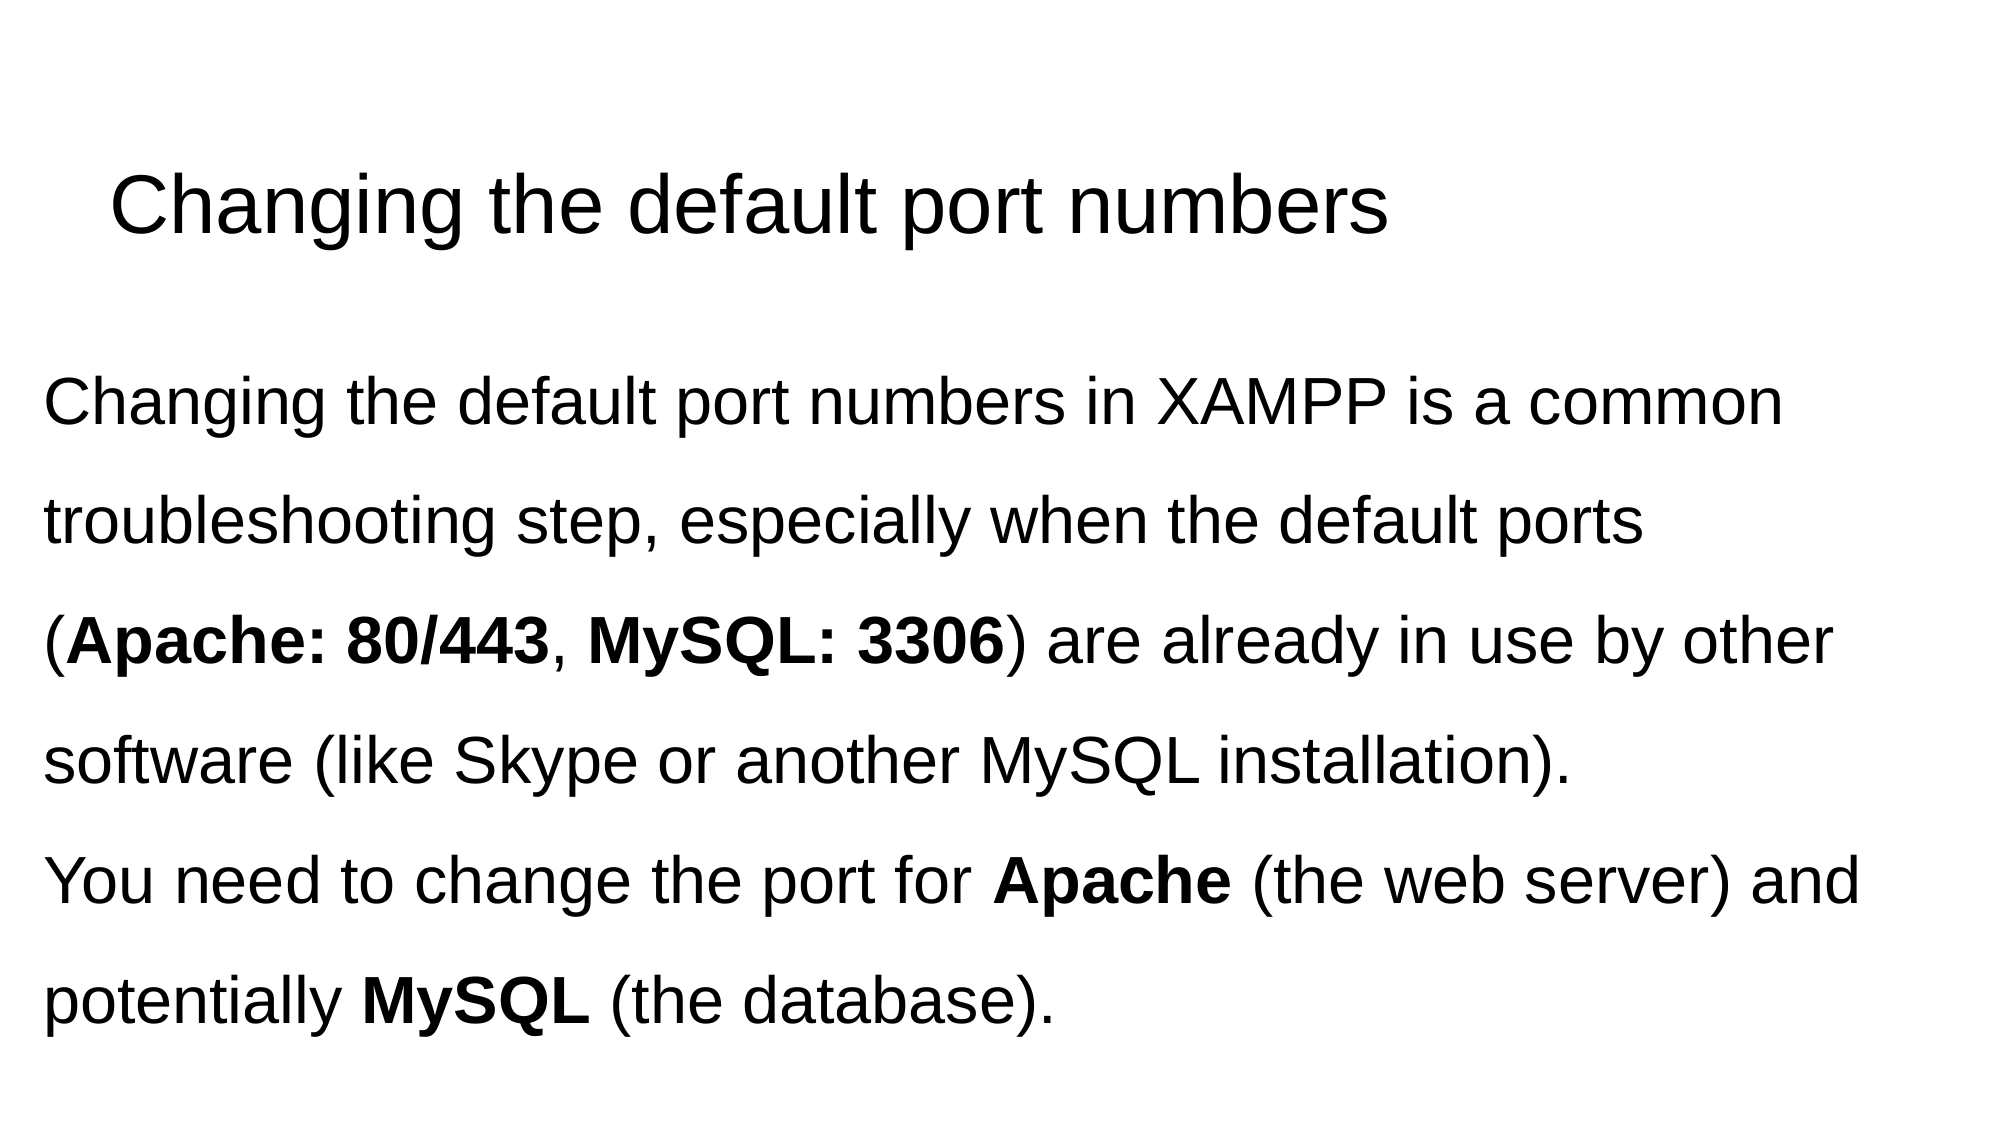

# Changing the default port numbers
Changing the default port numbers in XAMPP is a common troubleshooting step, especially when the default ports
(Apache: 80/443, MySQL: 3306) are already in use by other software (like Skype or another MySQL installation).
You need to change the port for Apache (the web server) and potentially MySQL (the database).